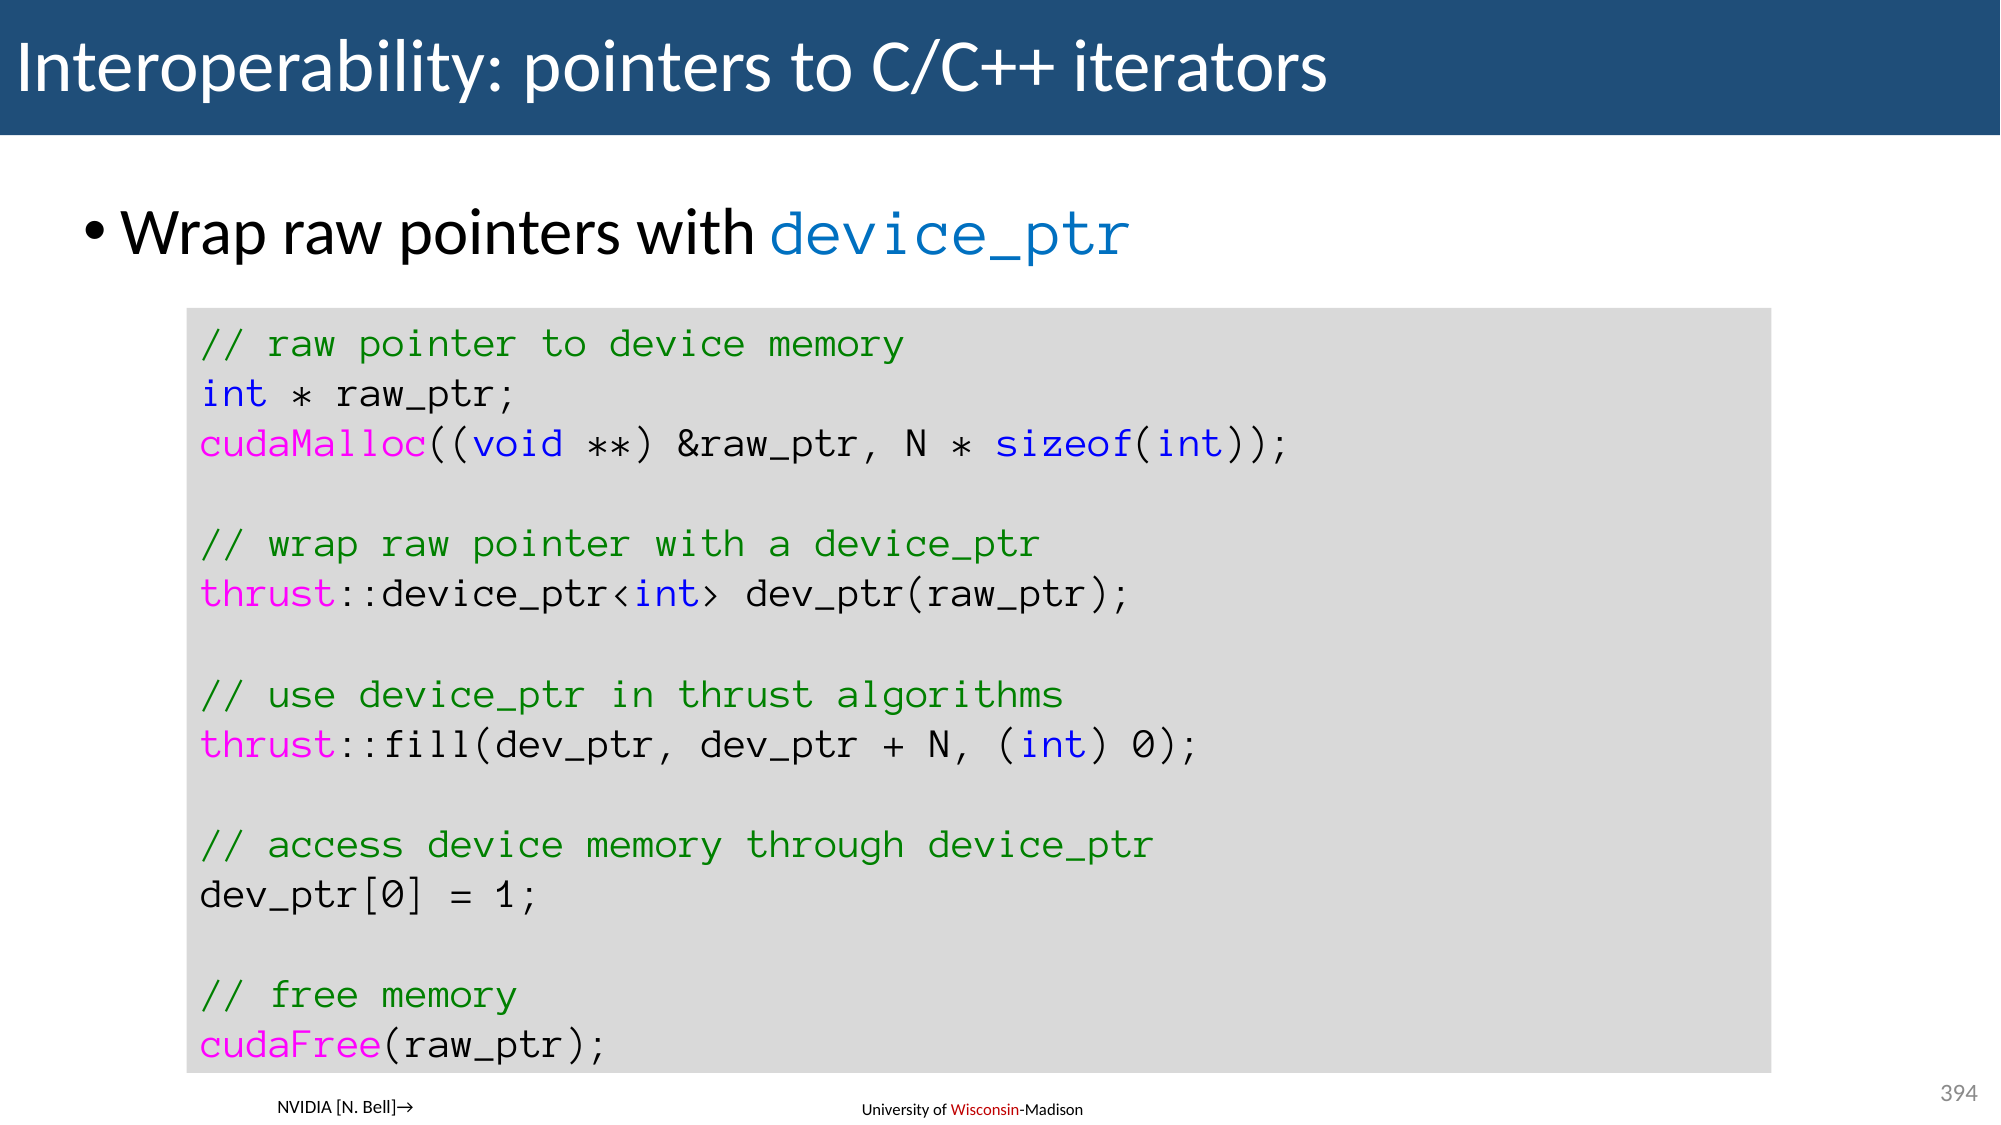

# Interoperability: pointers to C/C++ iterators
Wrap raw pointers with device_ptr
// raw pointer to device memory
int * raw_ptr;
cudaMalloc((void **) &raw_ptr, N * sizeof(int));

// wrap raw pointer with a device_ptr
thrust::device_ptr<int> dev_ptr(raw_ptr);

// use device_ptr in thrust algorithms
thrust::fill(dev_ptr, dev_ptr + N, (int) 0);

// access device memory through device_ptr
dev_ptr[0] = 1;

// free memory
cudaFree(raw_ptr);
394
NVIDIA [N. Bell]→